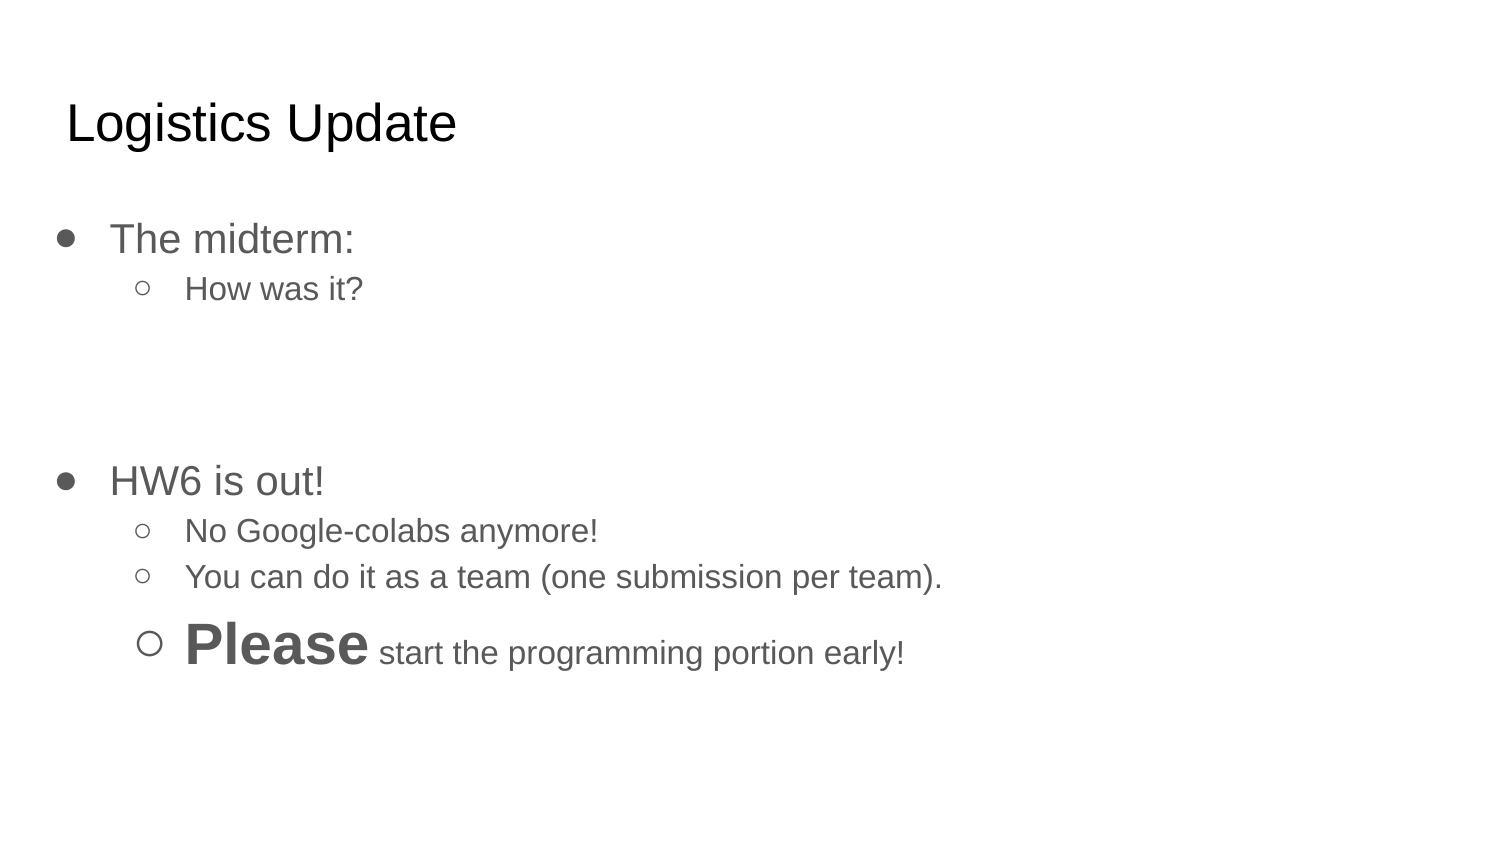

# Logistics Update
The midterm:
How was it?

HW6 is out!
No Google-colabs anymore!
You can do it as a team (one submission per team).
Please start the programming portion early!